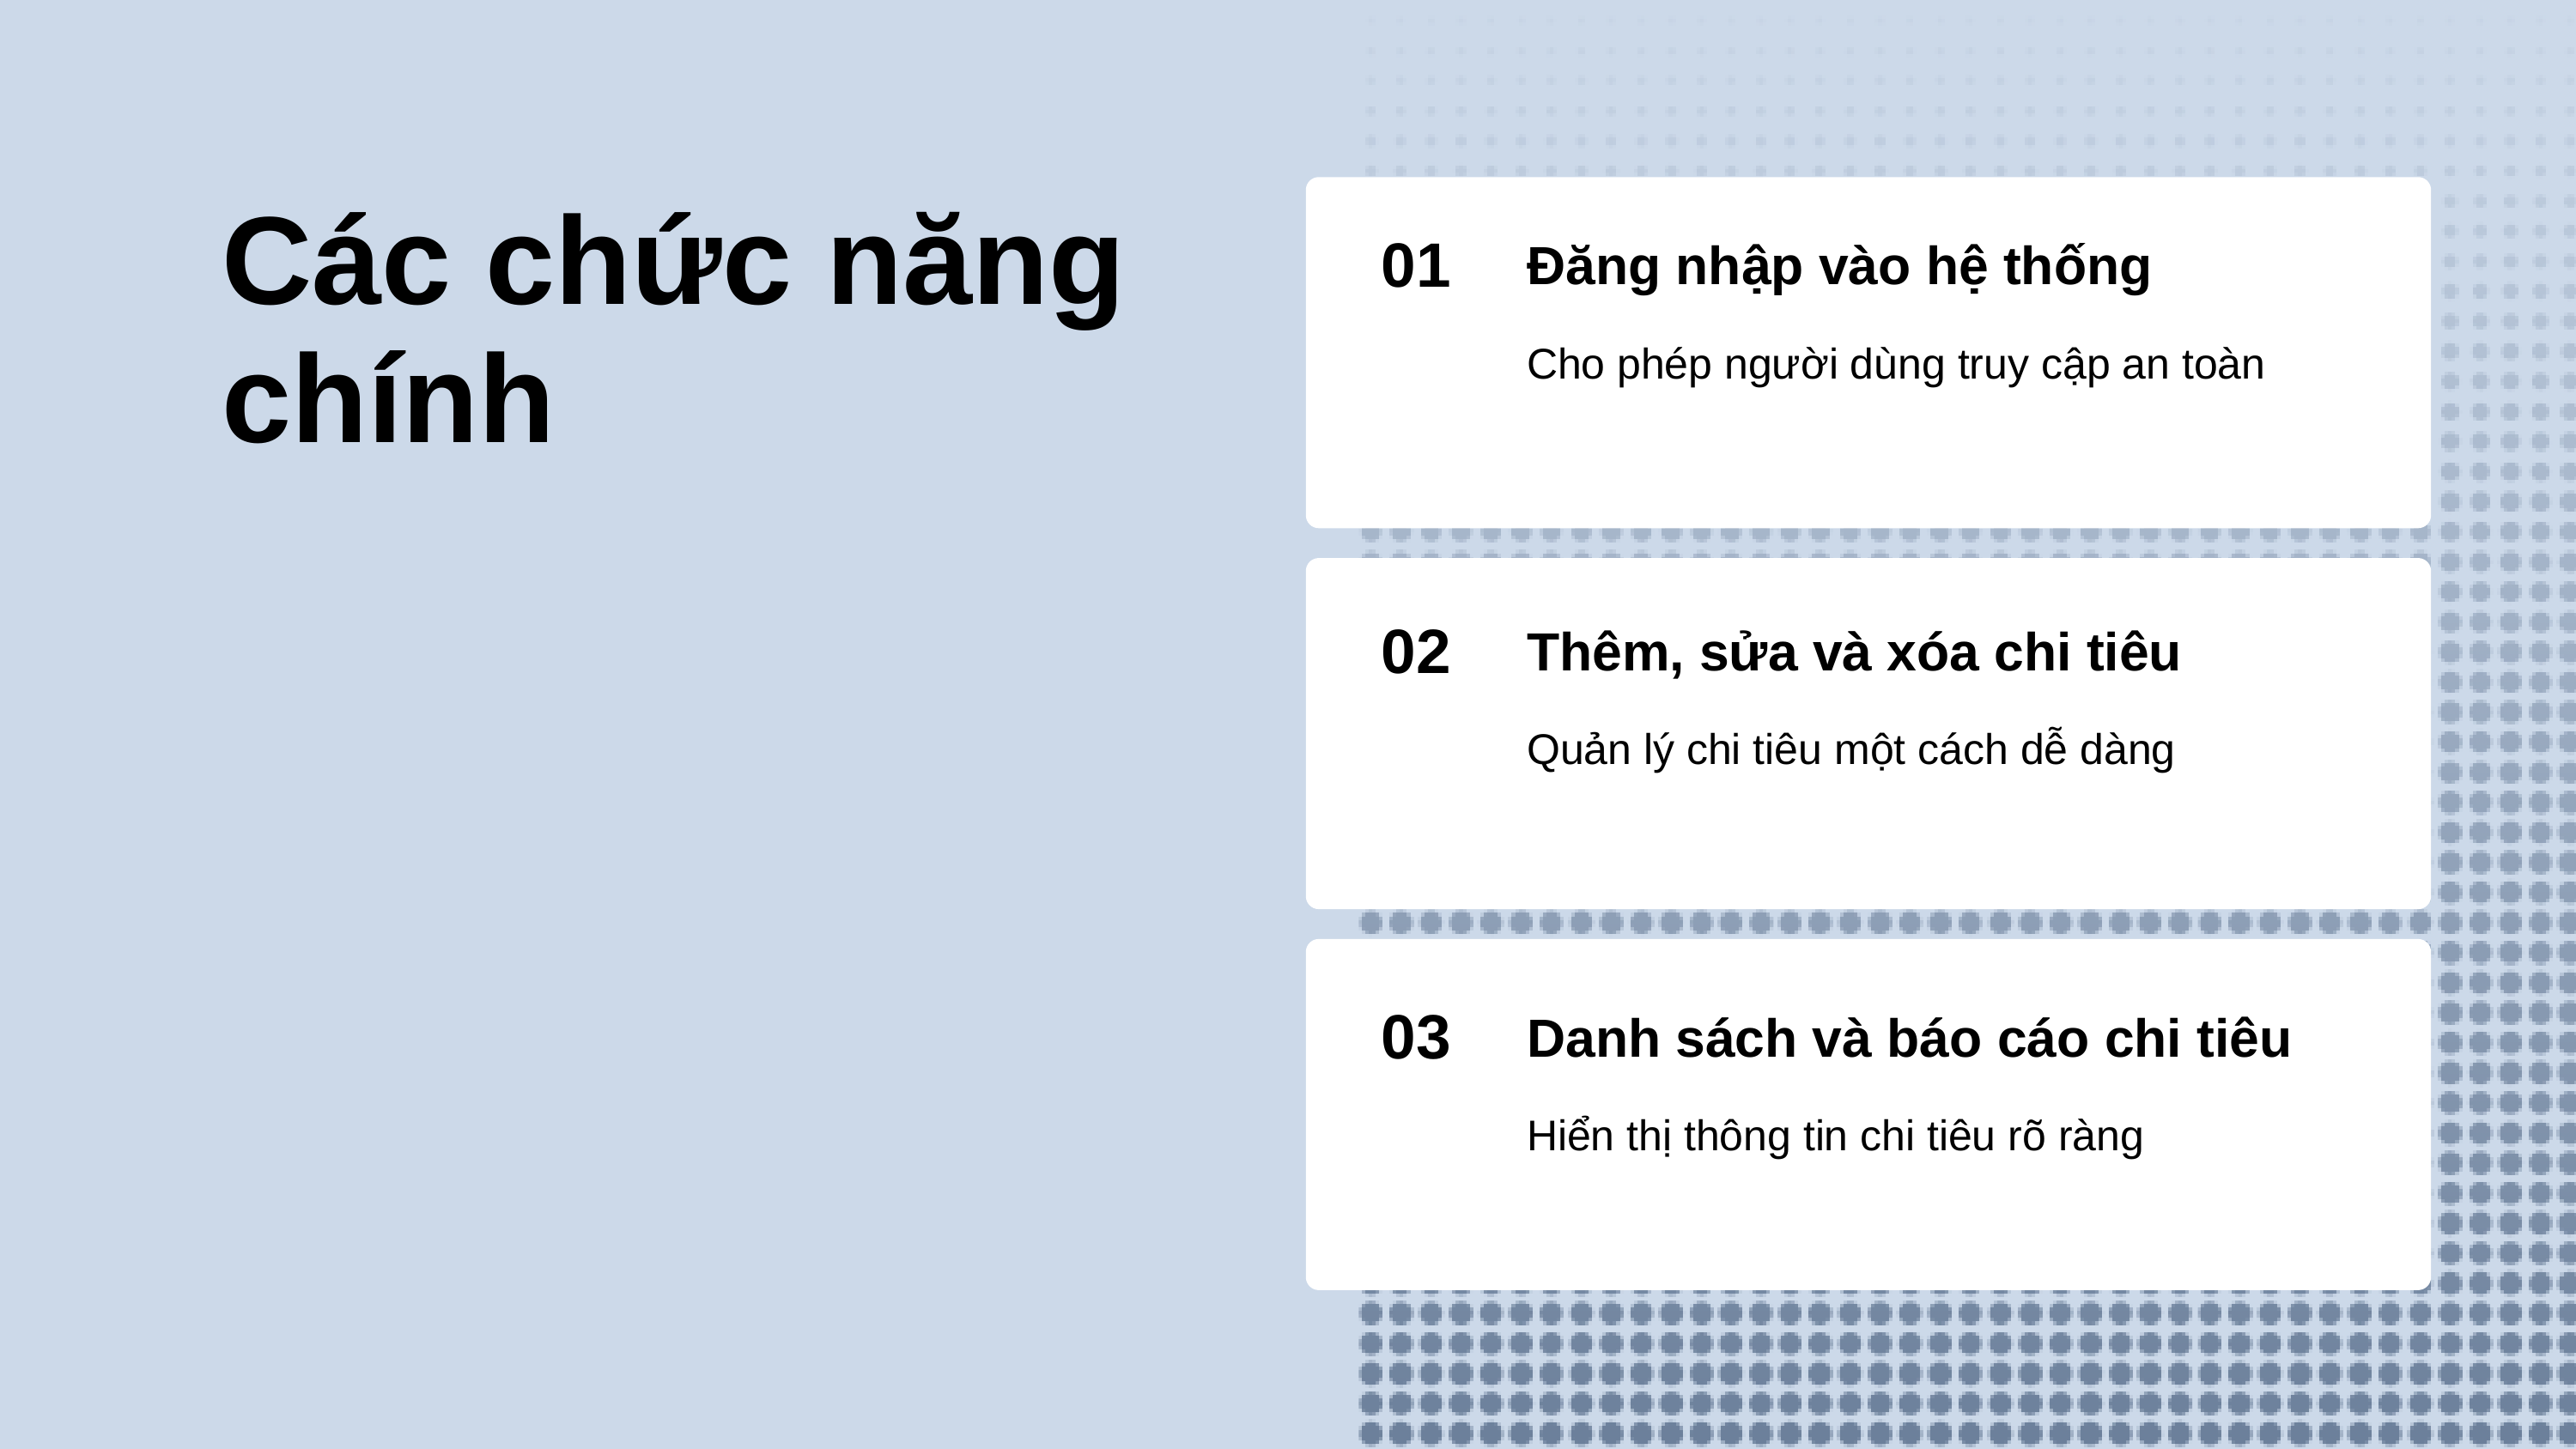

Các chức năng chính
01
Đăng nhập vào hệ thống
Cho phép người dùng truy cập an toàn

02
Thêm, sửa và xóa chi tiêu
Quản lý chi tiêu một cách dễ dàng

03
Danh sách và báo cáo chi tiêu
Hiển thị thông tin chi tiêu rõ ràng